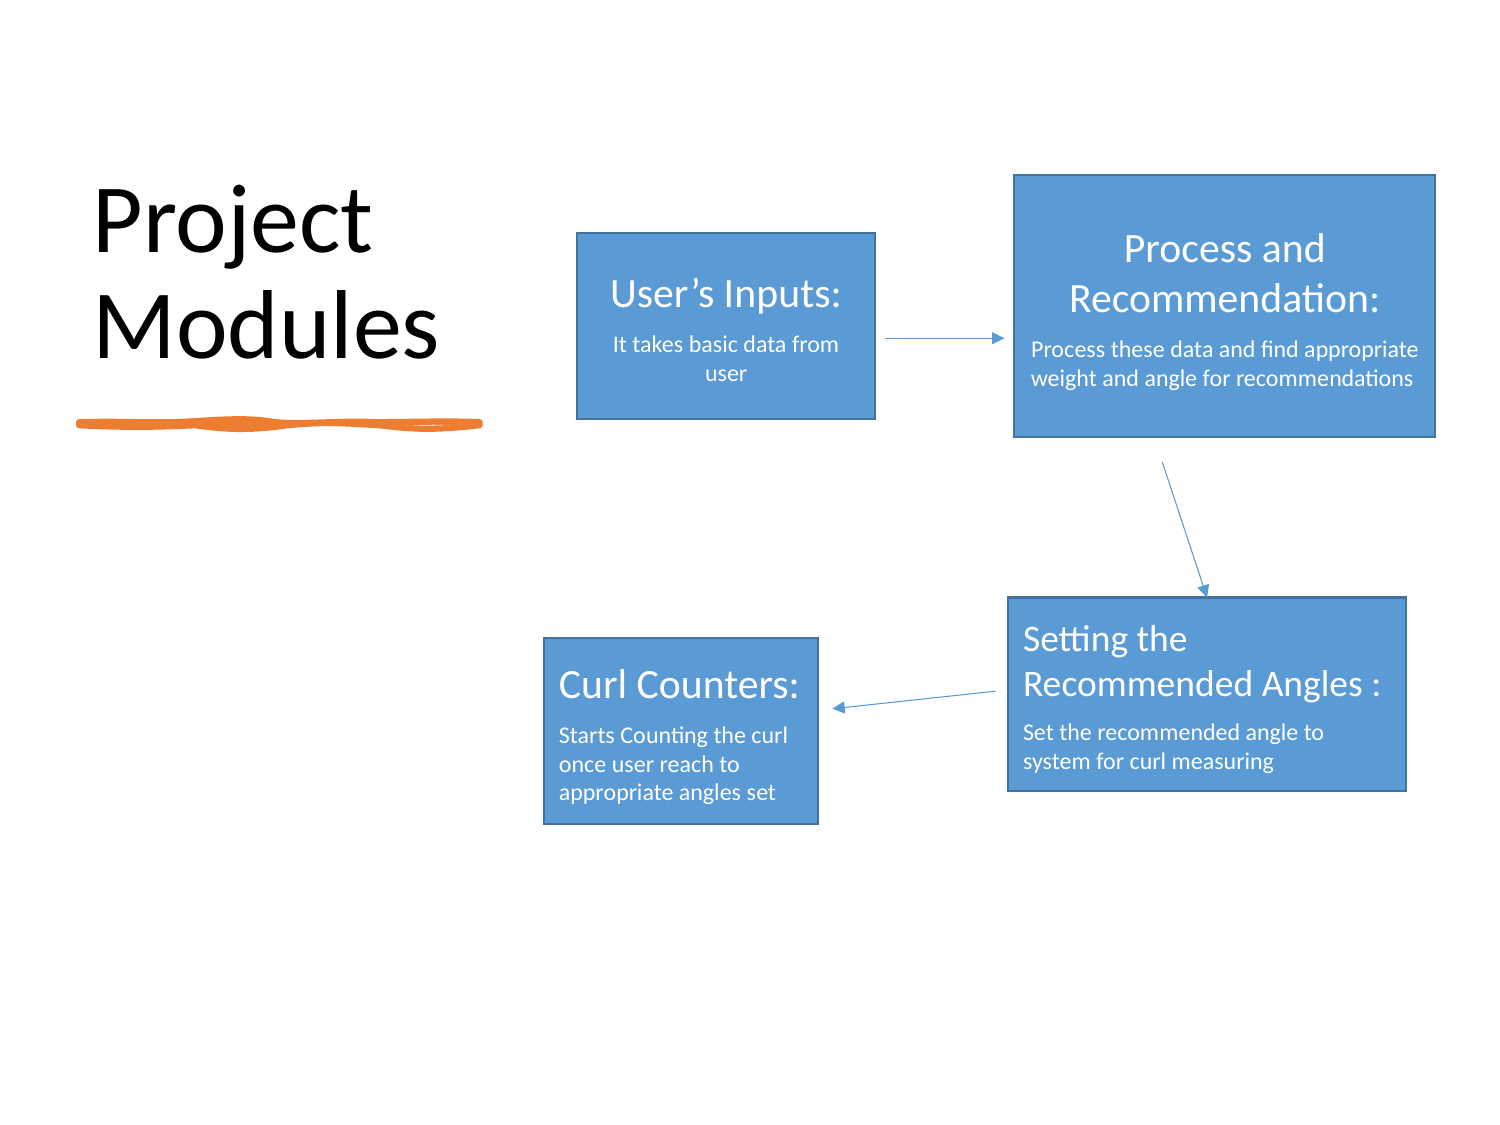

# Project Modules
Process and Recommendation:
Process these data and find appropriate weight and angle for recommendations
User’s Inputs:
It takes basic data from user

Setting the Recommended Angles :
Set the recommended angle to system for curl measuring
Curl Counters:
Starts Counting the curl once user reach to appropriate angles set